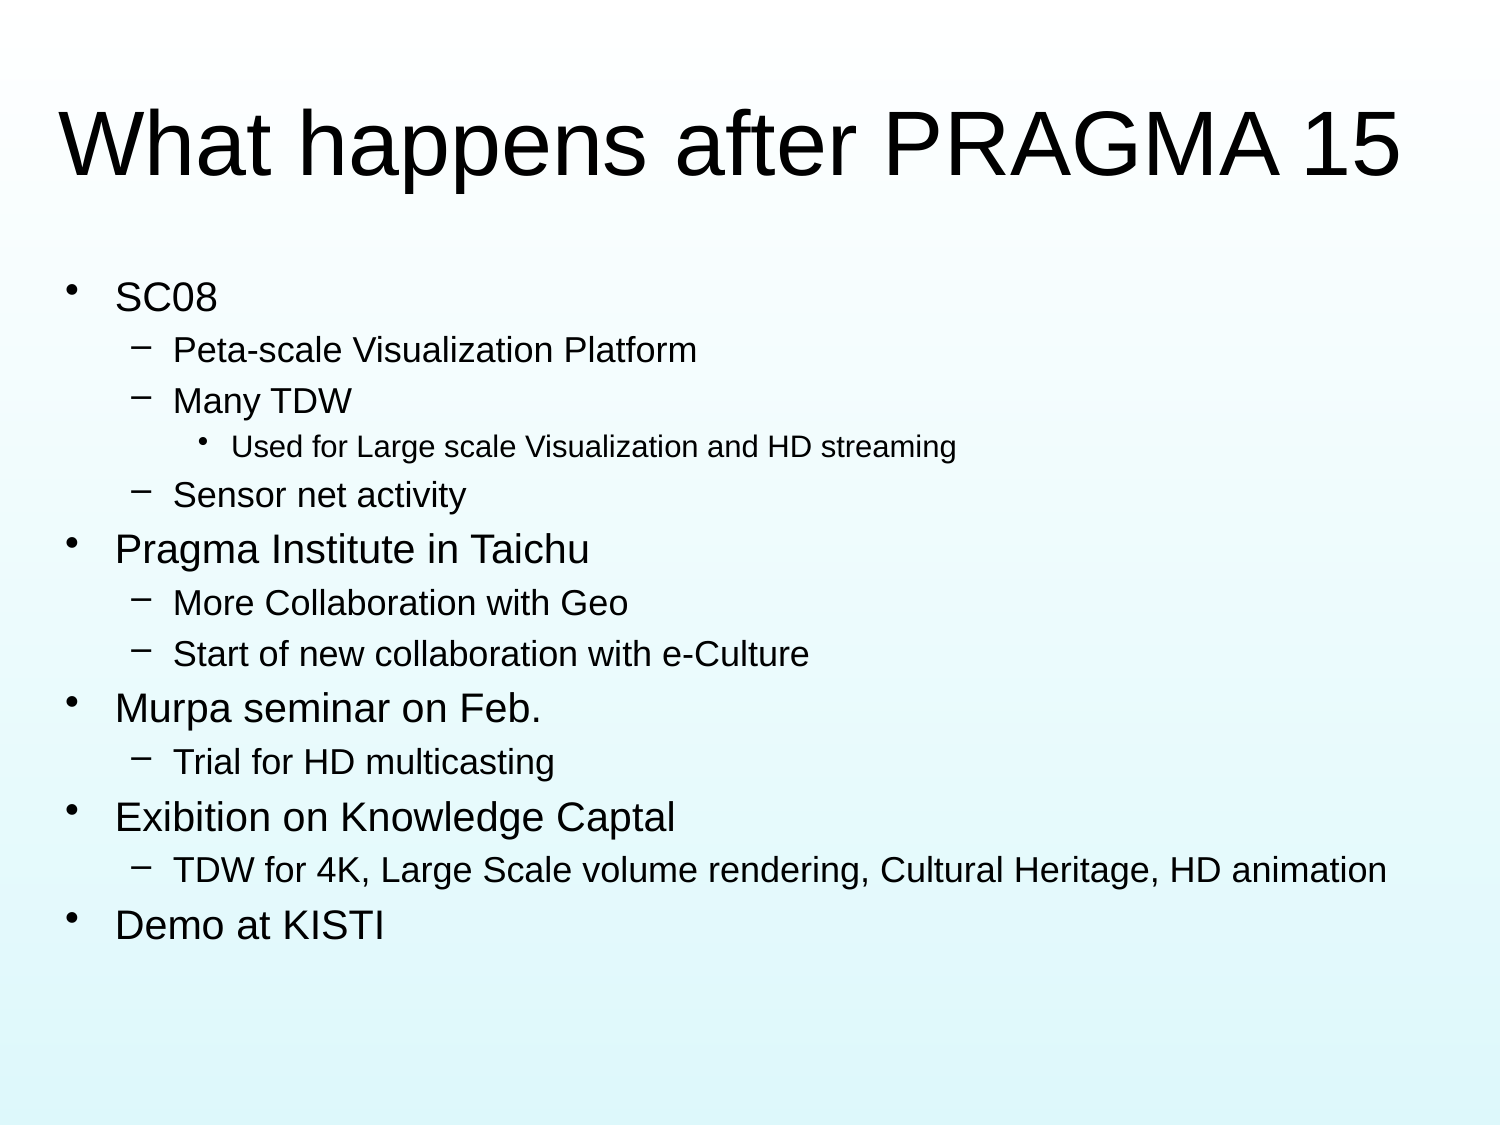

# What happens after PRAGMA 15
SC08
Peta-scale Visualization Platform
Many TDW
Used for Large scale Visualization and HD streaming
Sensor net activity
Pragma Institute in Taichu
More Collaboration with Geo
Start of new collaboration with e-Culture
Murpa seminar on Feb.
Trial for HD multicasting
Exibition on Knowledge Captal
TDW for 4K, Large Scale volume rendering, Cultural Heritage, HD animation
Demo at KISTI